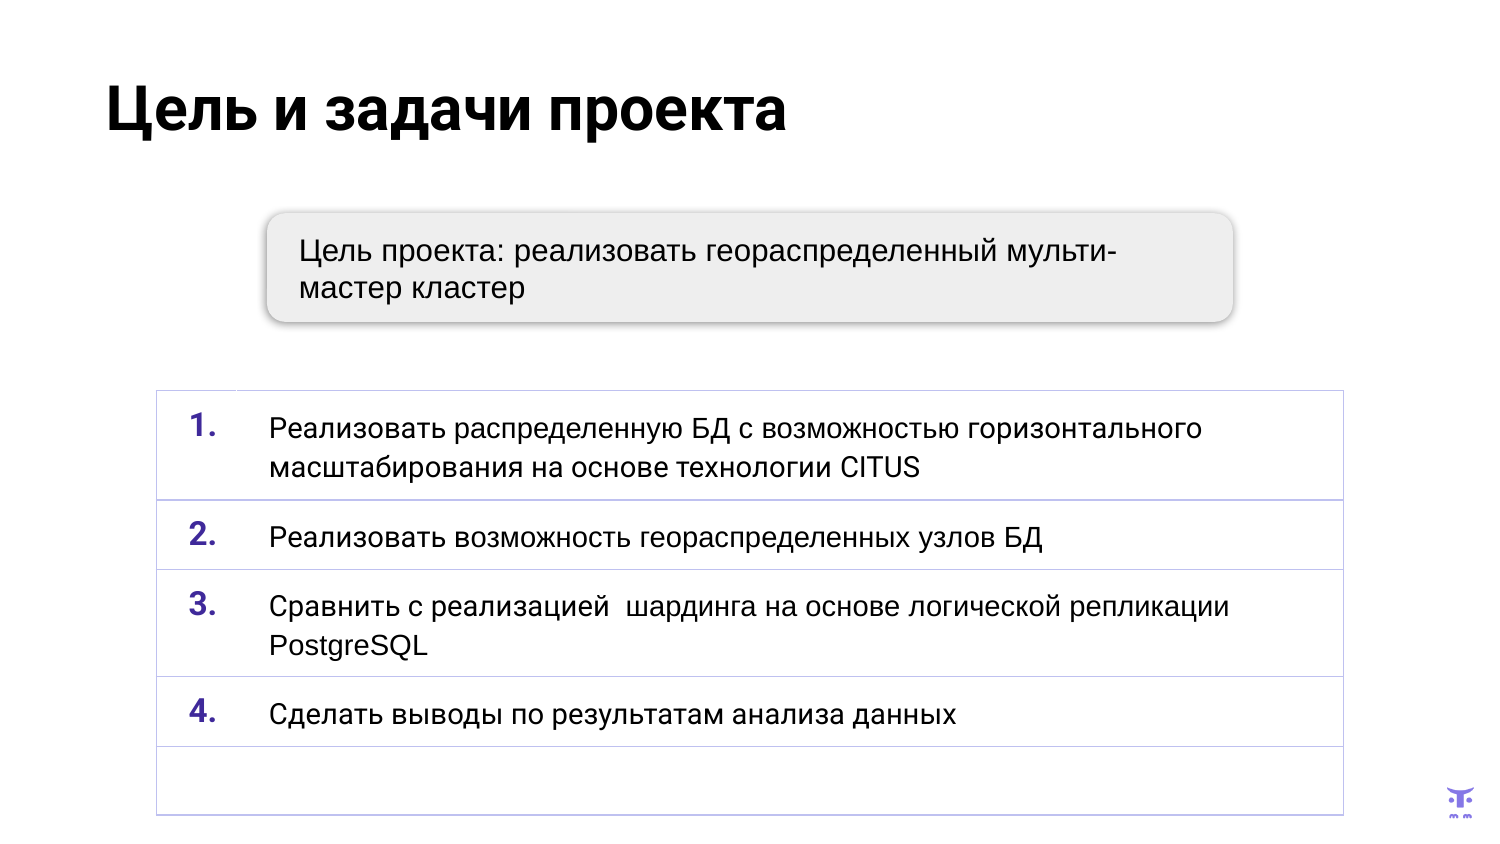

Цель и задачи проекта
Цель проекта: реализовать геораспределенный мульти-мастер кластер
| 1. | Реализовать распределенную БД с возможностью горизонтального масштабирования на основе технологии CITUS |
| --- | --- |
| 2. | Реализовать возможность геораспределенных узлов БД |
| 3. | Сравнить с реализацией  шардинга на основе логической репликации PostgreSQL |
| 4. | Сделать выводы по результатам анализа данных |
|  |  |